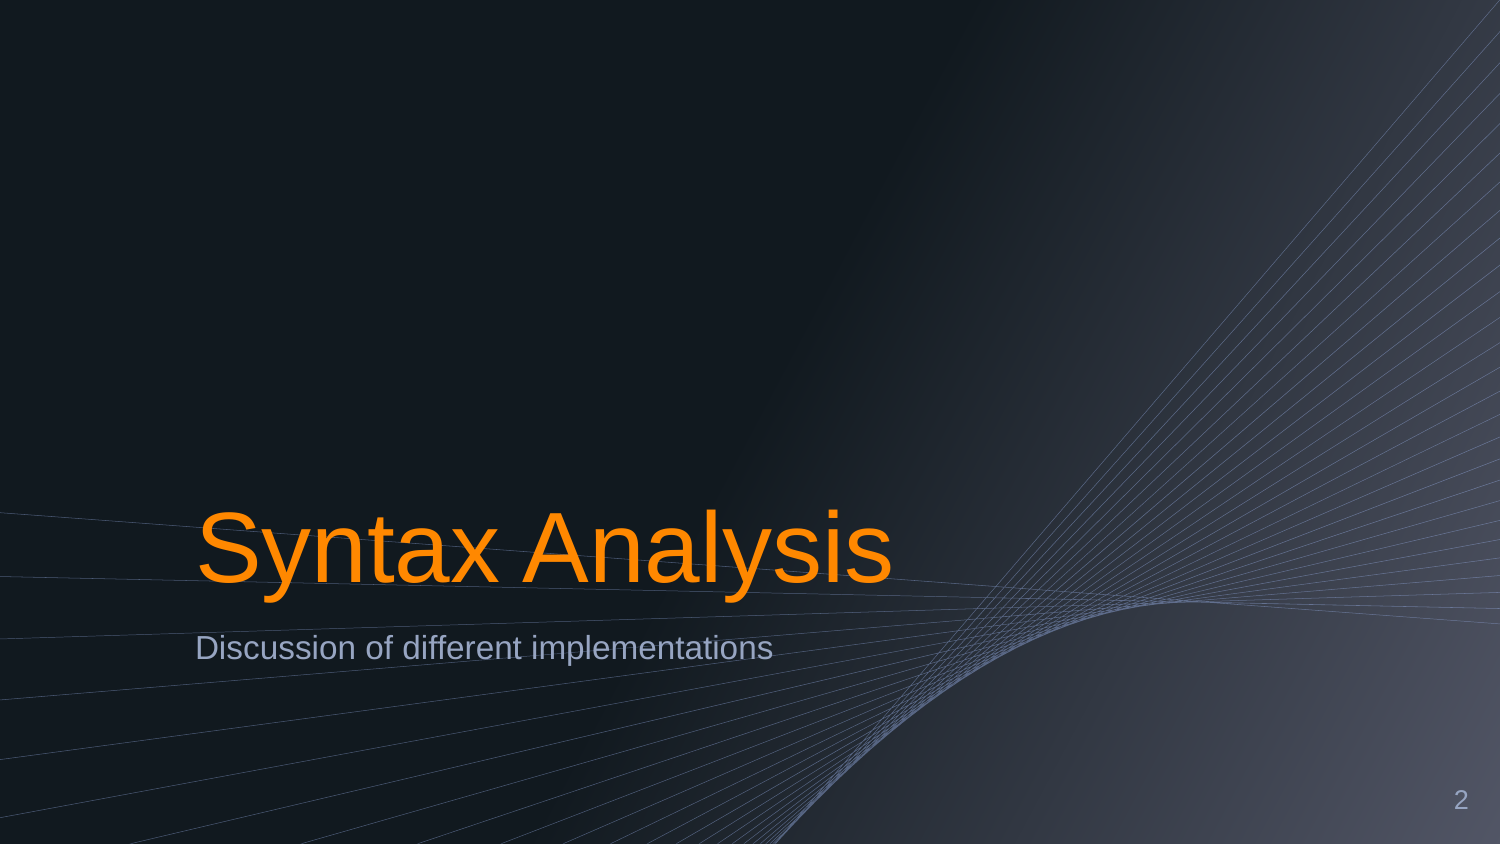

# Syntax Analysis
Discussion of different implementations
2